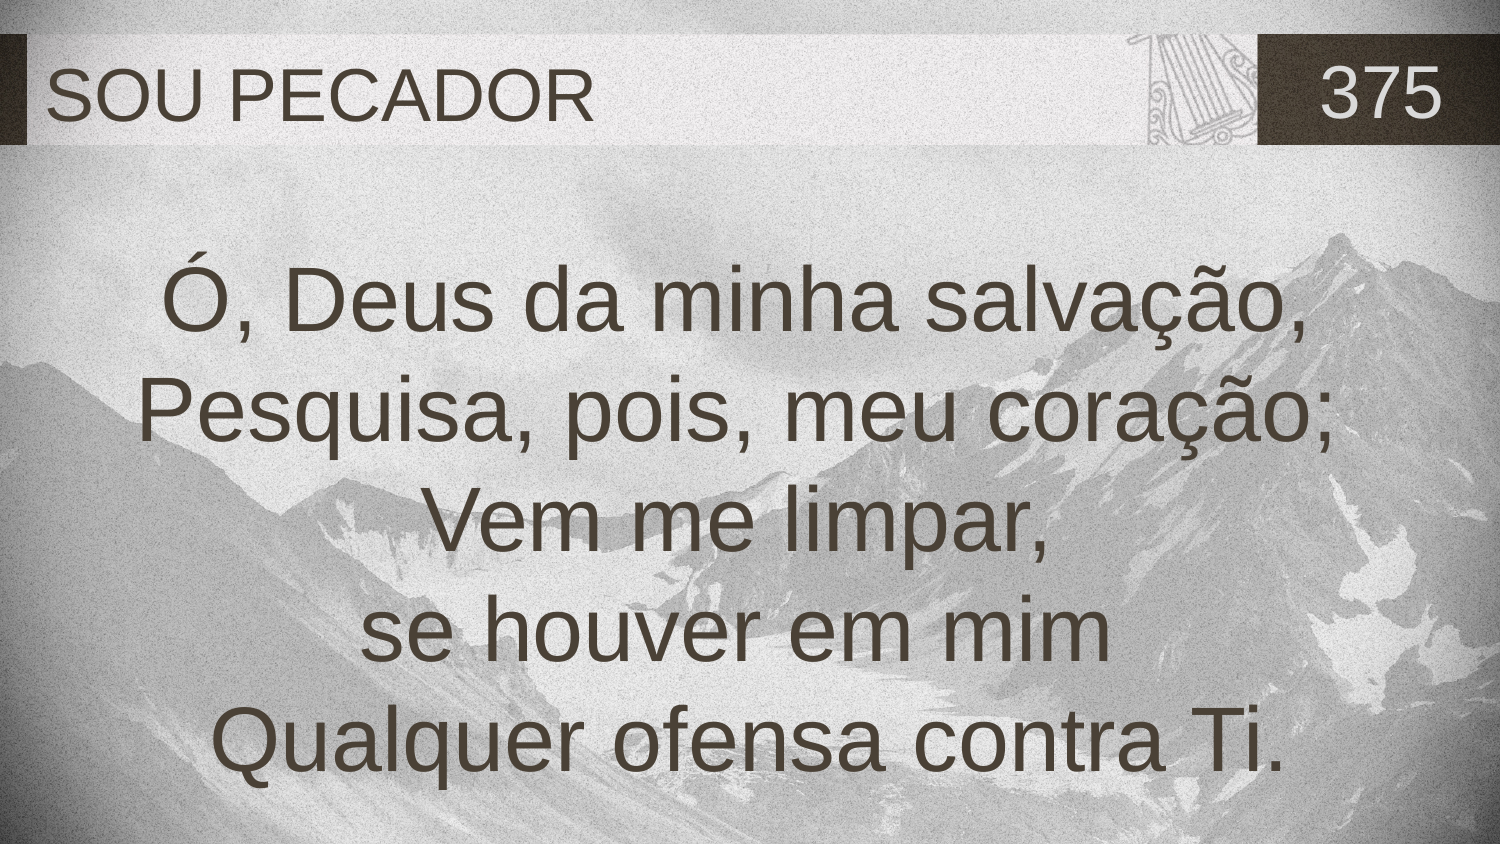

# SOU PECADOR
375
Ó, Deus da minha salvação,
Pesquisa, pois, meu coração;
Vem me limpar,
se houver em mim
Qualquer ofensa contra Ti.